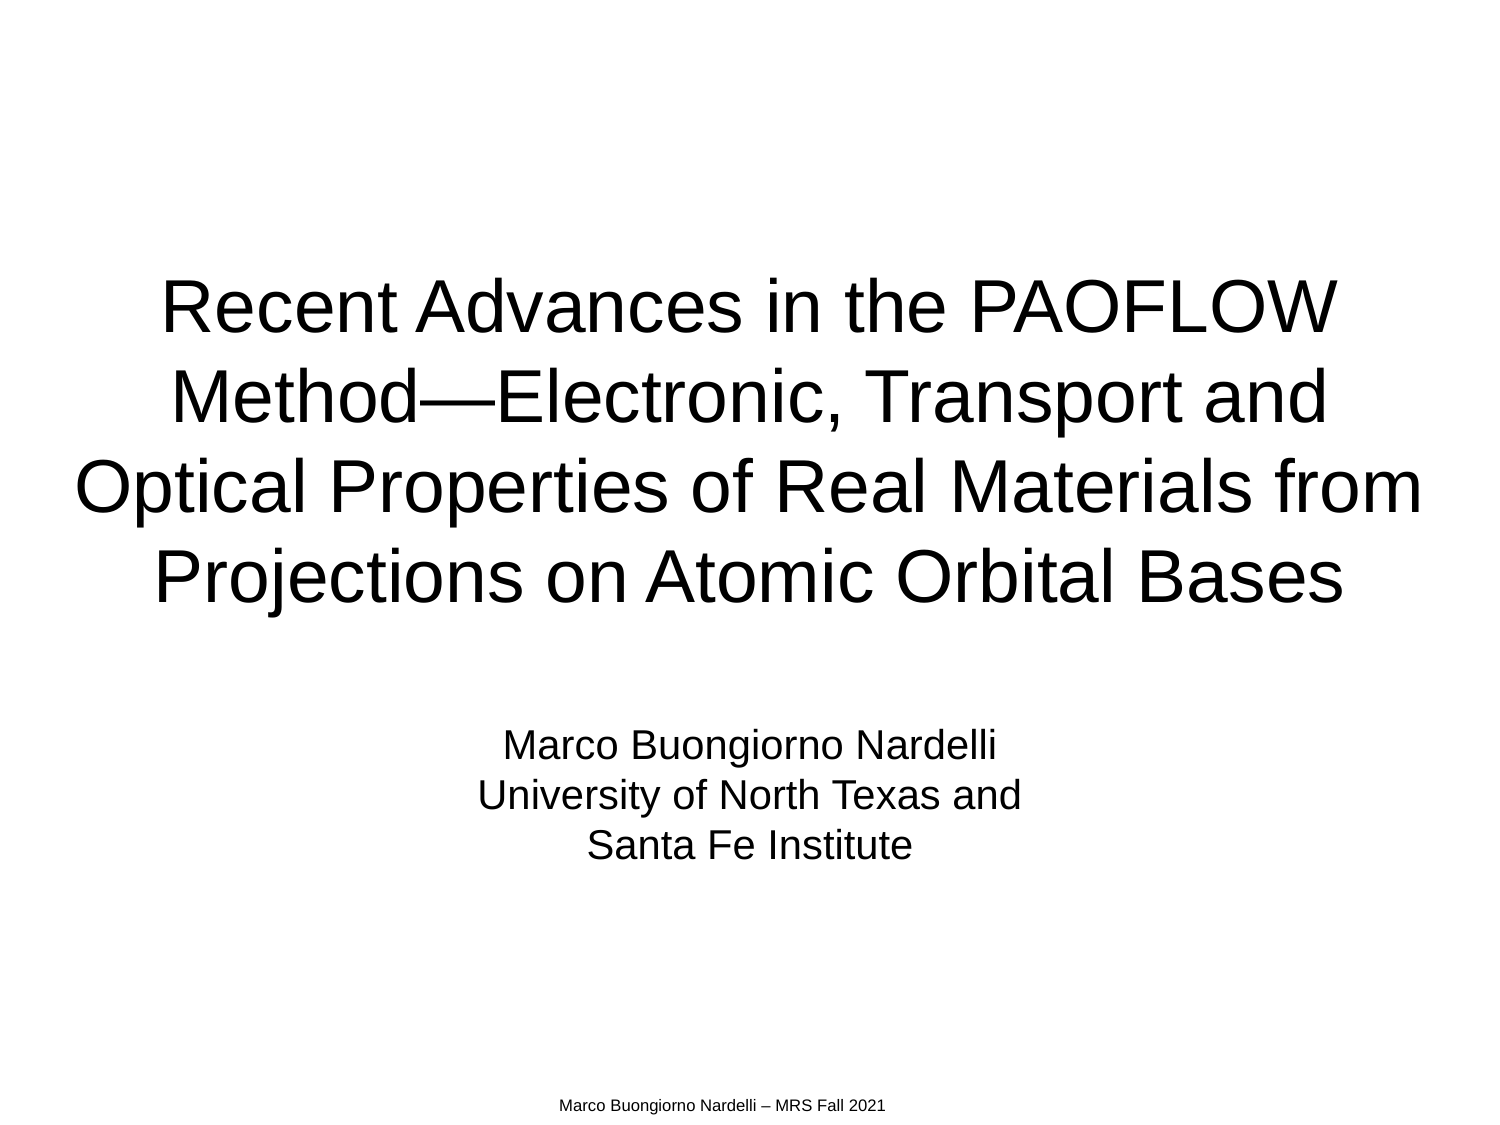

# Recent Advances in the PAOFLOW Method—Electronic, Transport and Optical Properties of Real Materials from Projections on Atomic Orbital Bases Marco Buongiorno Nardelli University of North Texas and Santa Fe Institute